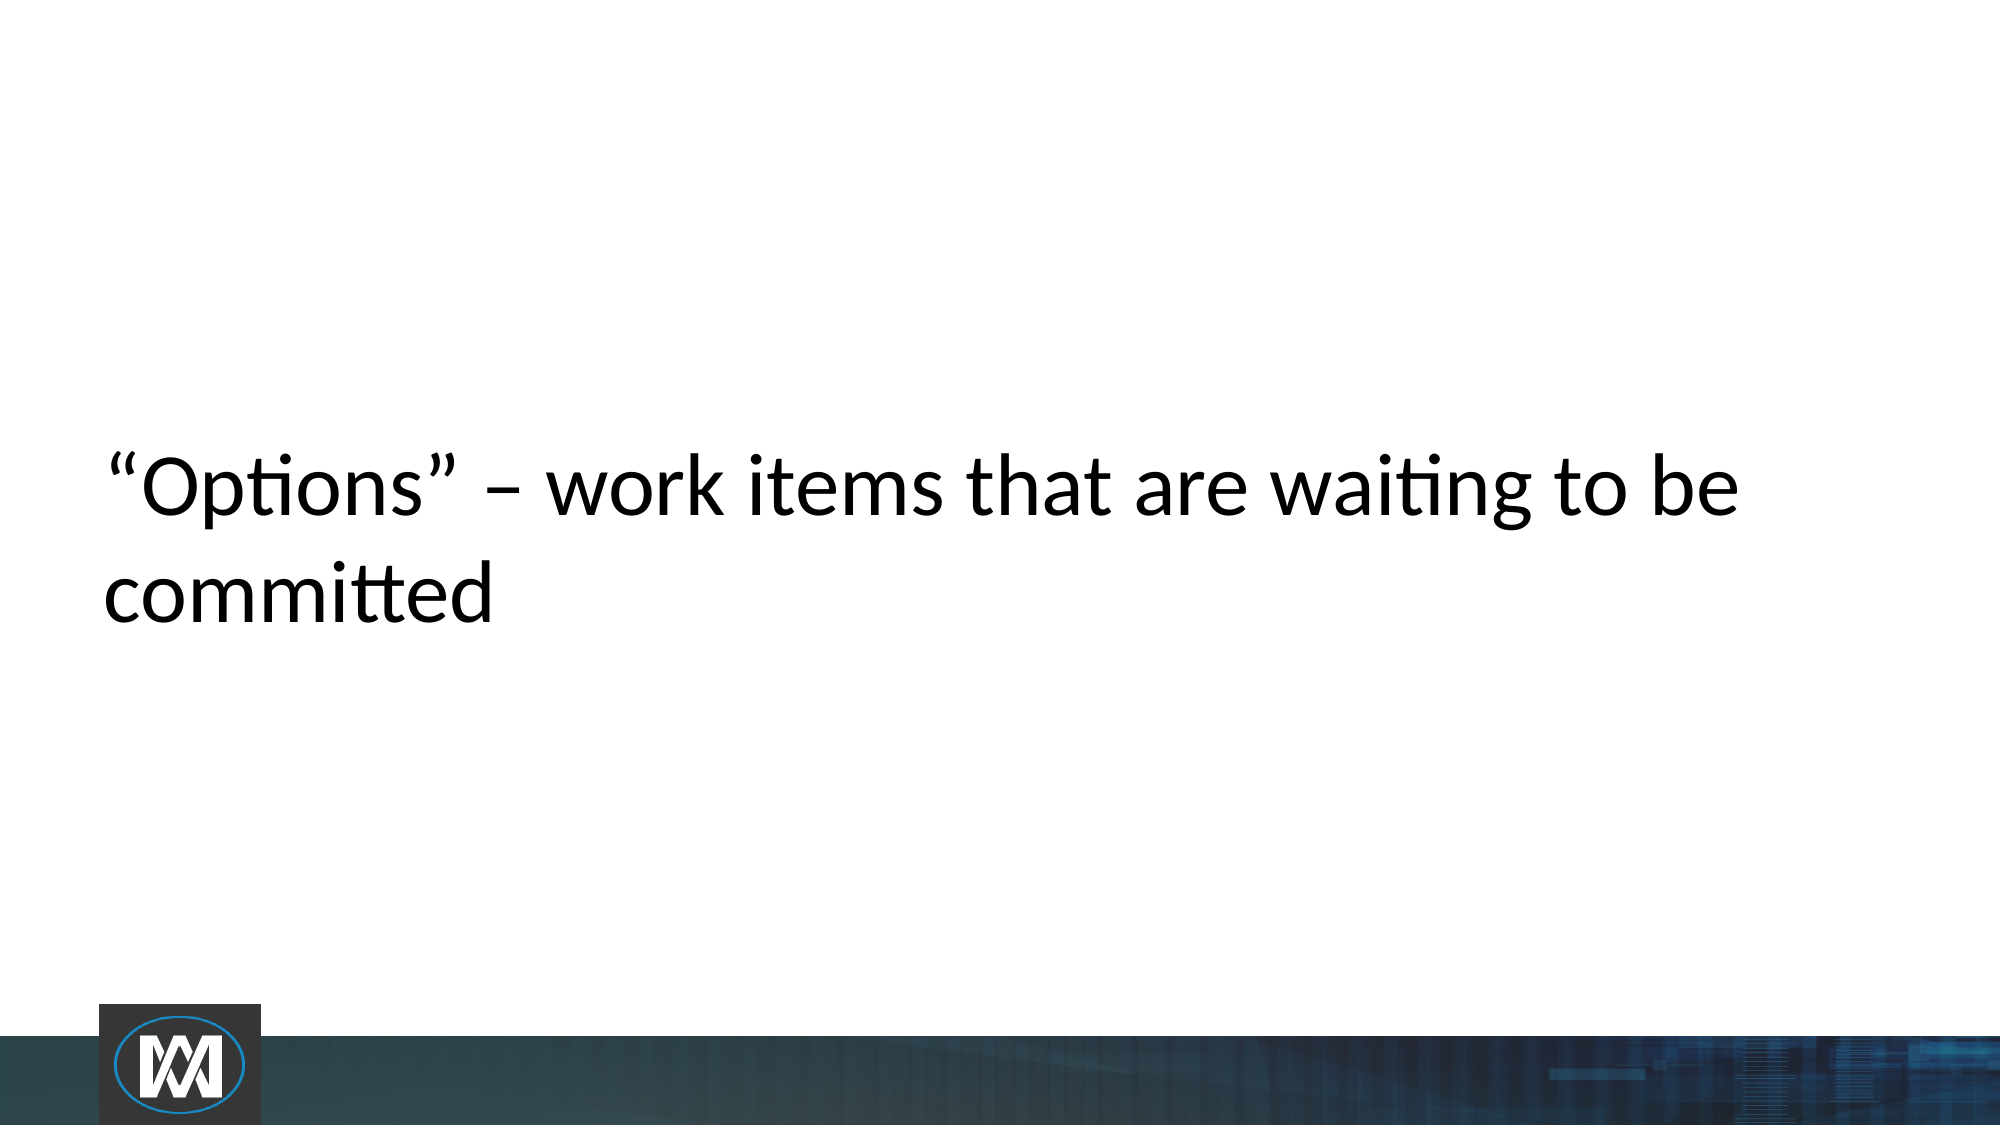

“Options” – work items that are waiting to be committed